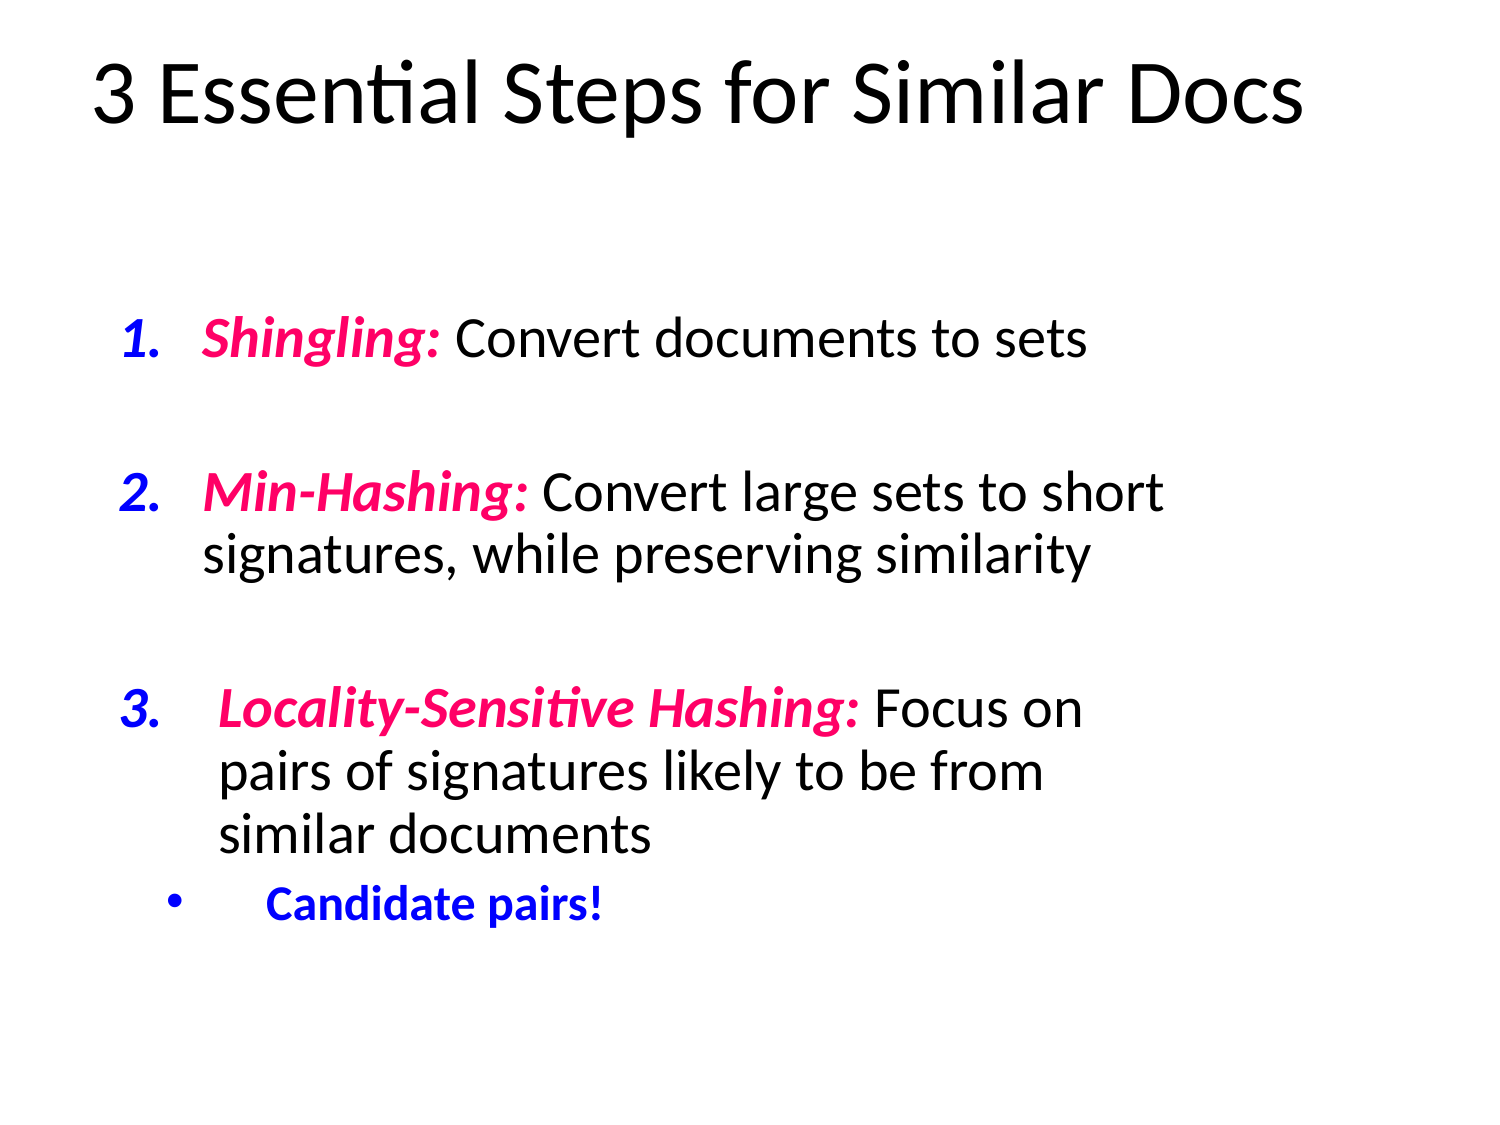

# 3 Essential Steps for Similar Docs
Shingling: Convert documents to sets

Min-Hashing: Convert large sets to short signatures, while preserving similarity

Locality-Sensitive Hashing: Focus on
pairs of signatures likely to be from
similar documents
Candidate pairs!